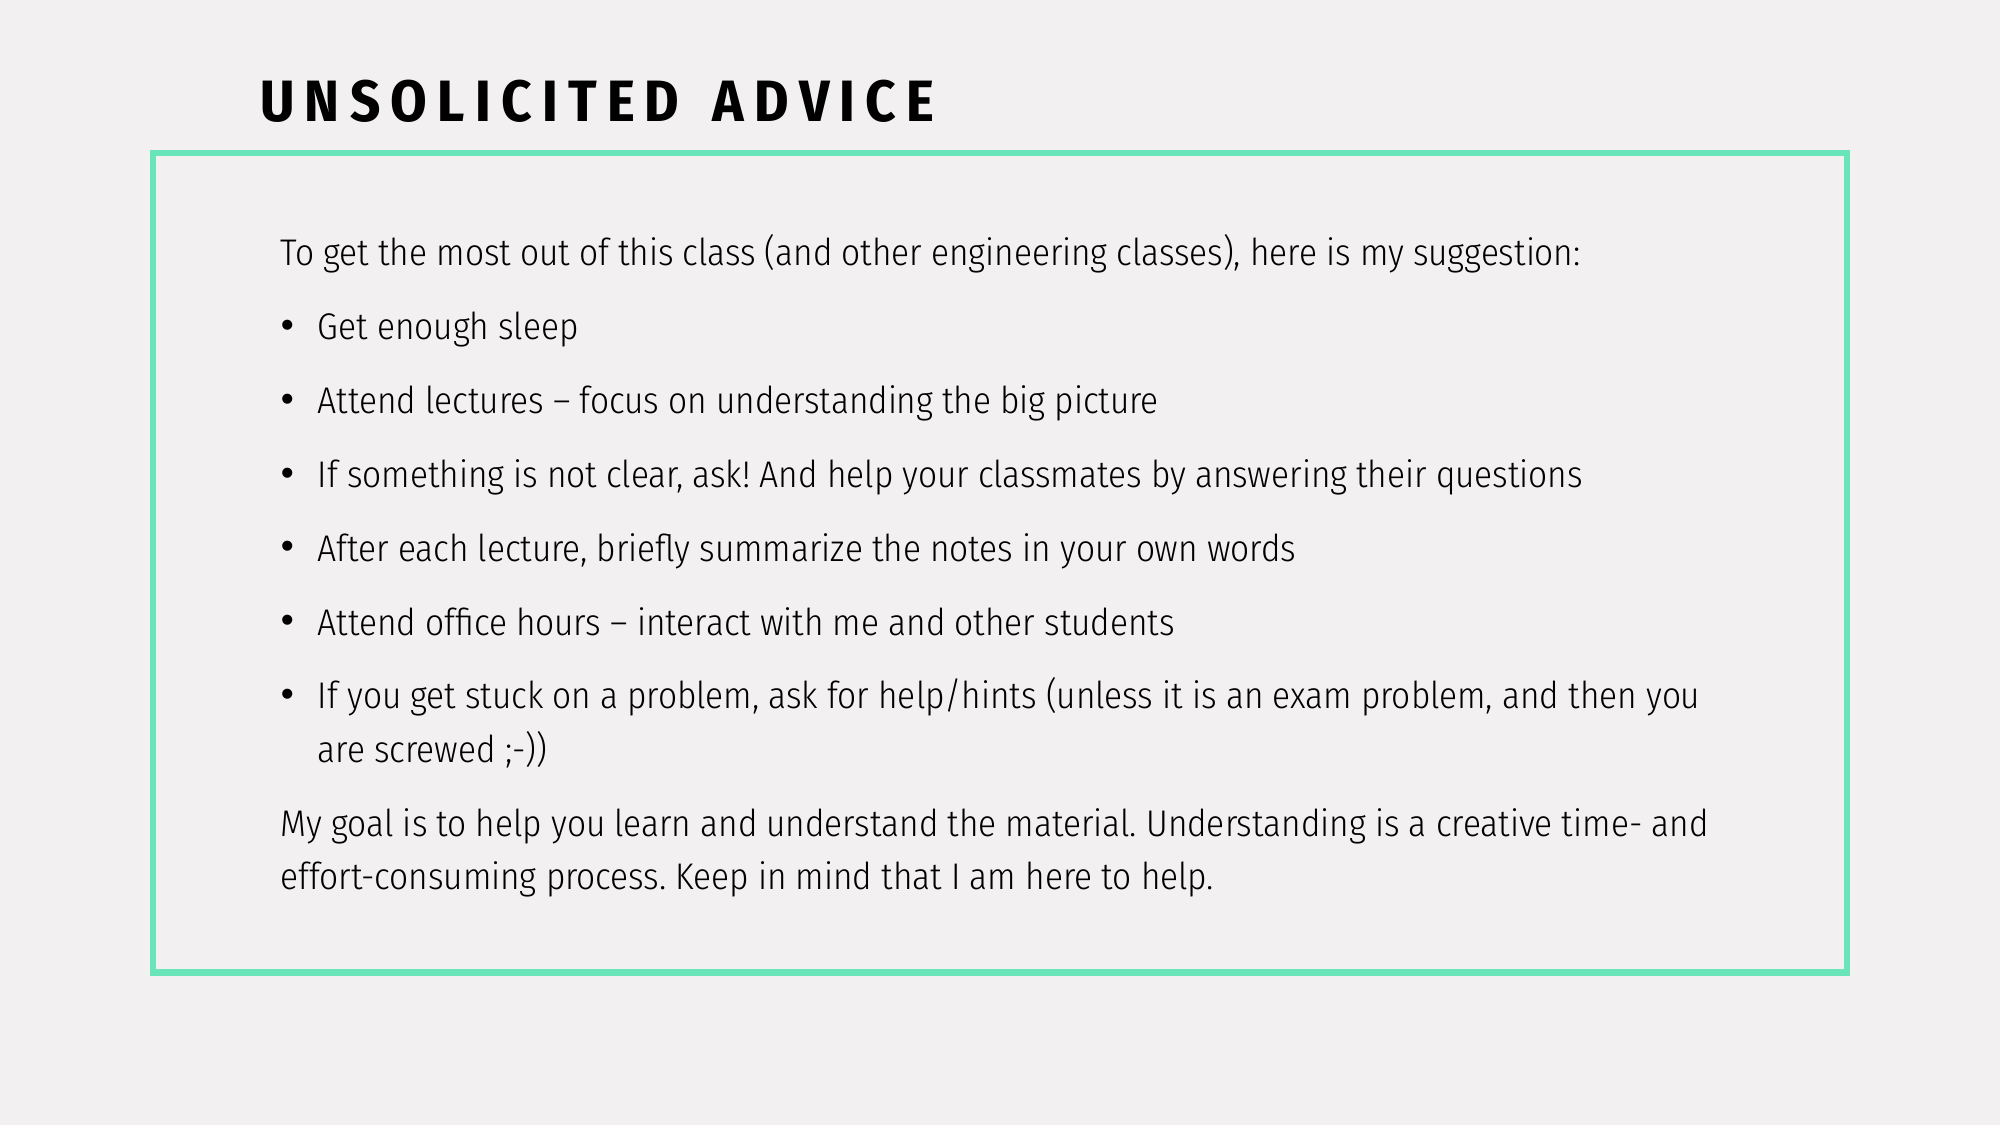

# Unsolicited advice
To get the most out of this class (and other engineering classes), here is my suggestion:
Get enough sleep
Attend lectures – focus on understanding the big picture
If something is not clear, ask! And help your classmates by answering their questions
After each lecture, briefly summarize the notes in your own words
Attend office hours – interact with me and other students
If you get stuck on a problem, ask for help/hints (unless it is an exam problem, and then you are screwed ;-))
My goal is to help you learn and understand the material. Understanding is a creative time- and effort-consuming process. Keep in mind that I am here to help.